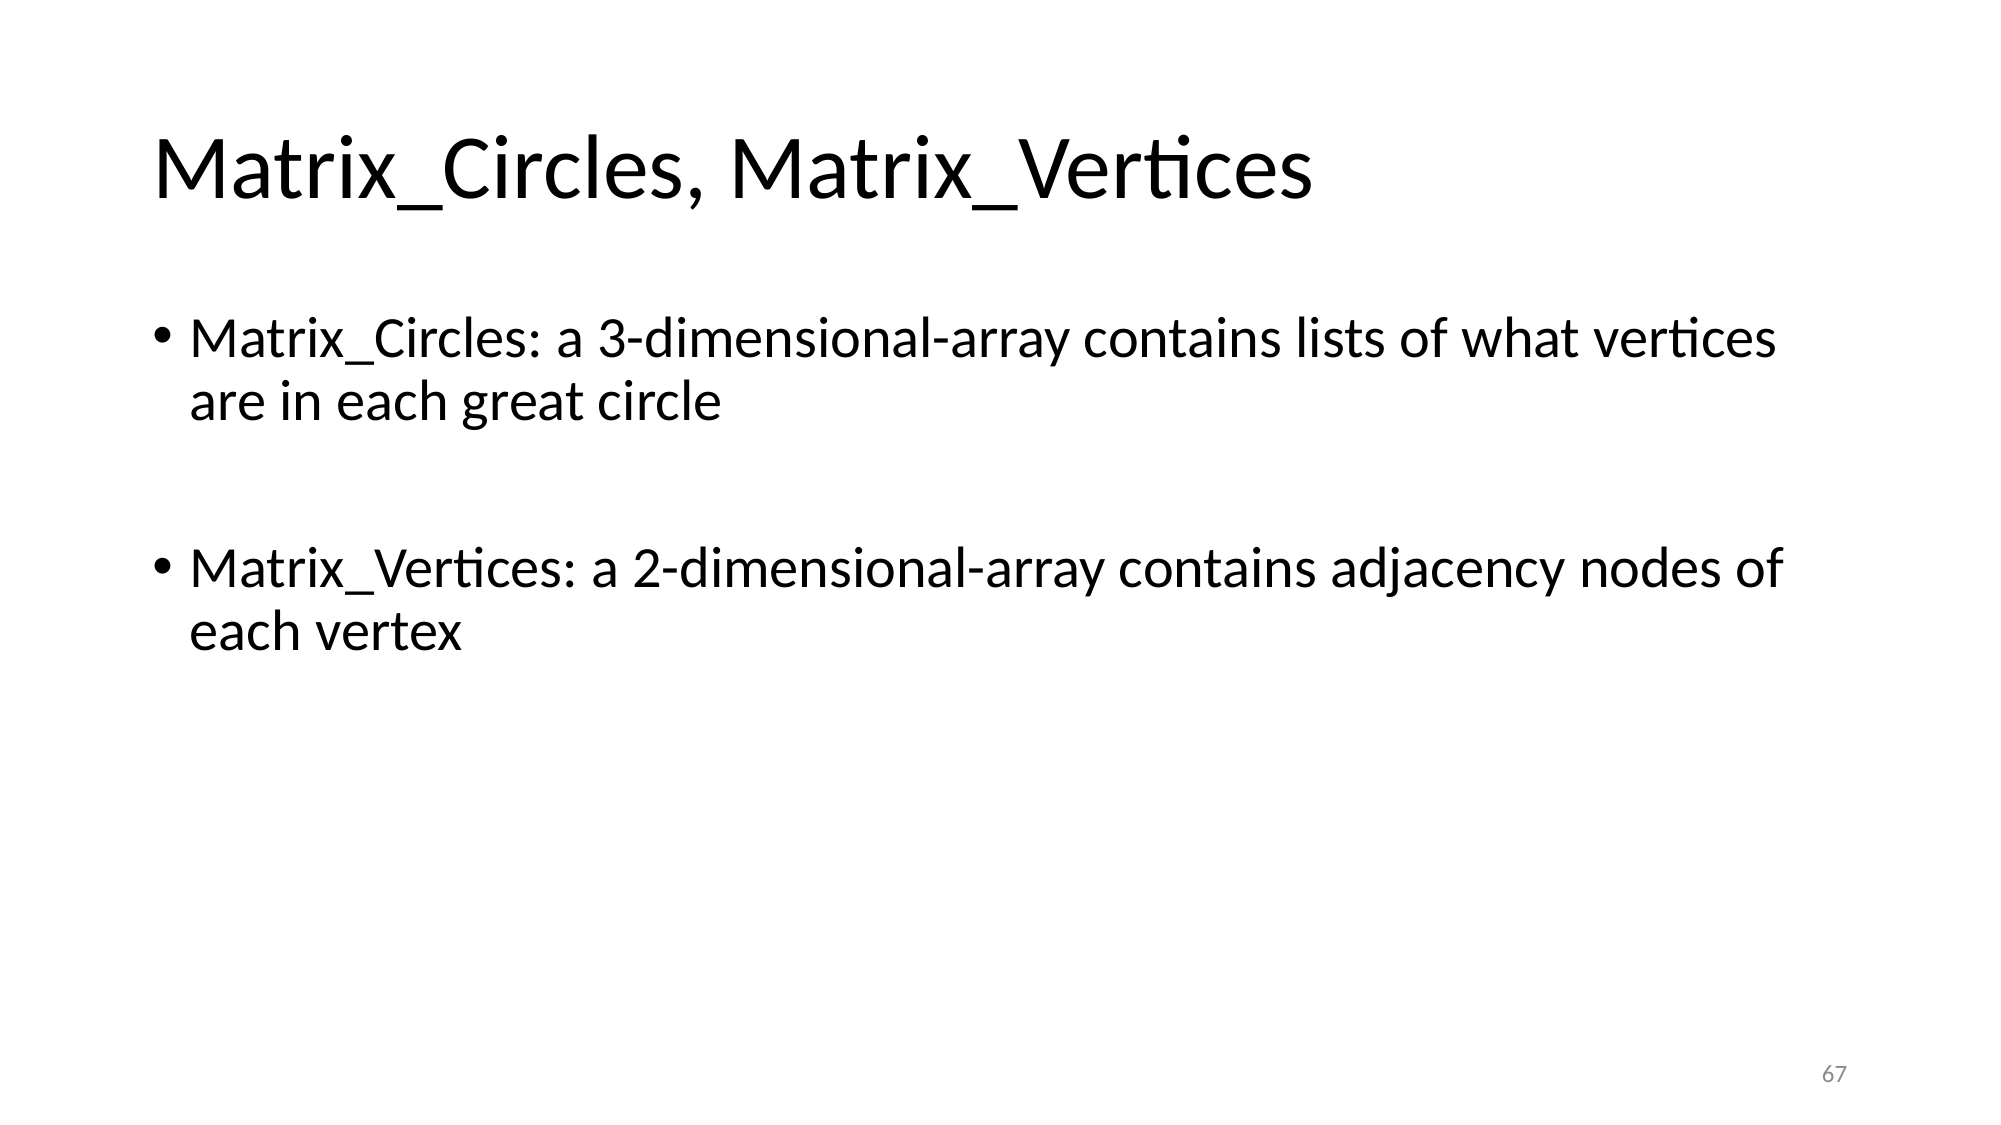

# Matrix_Circles, Matrix_Vertices
Matrix_Circles: a 3-dimensional-array contains lists of what vertices are in each great circle

Matrix_Vertices: a 2-dimensional-array contains adjacency nodes of each vertex
67